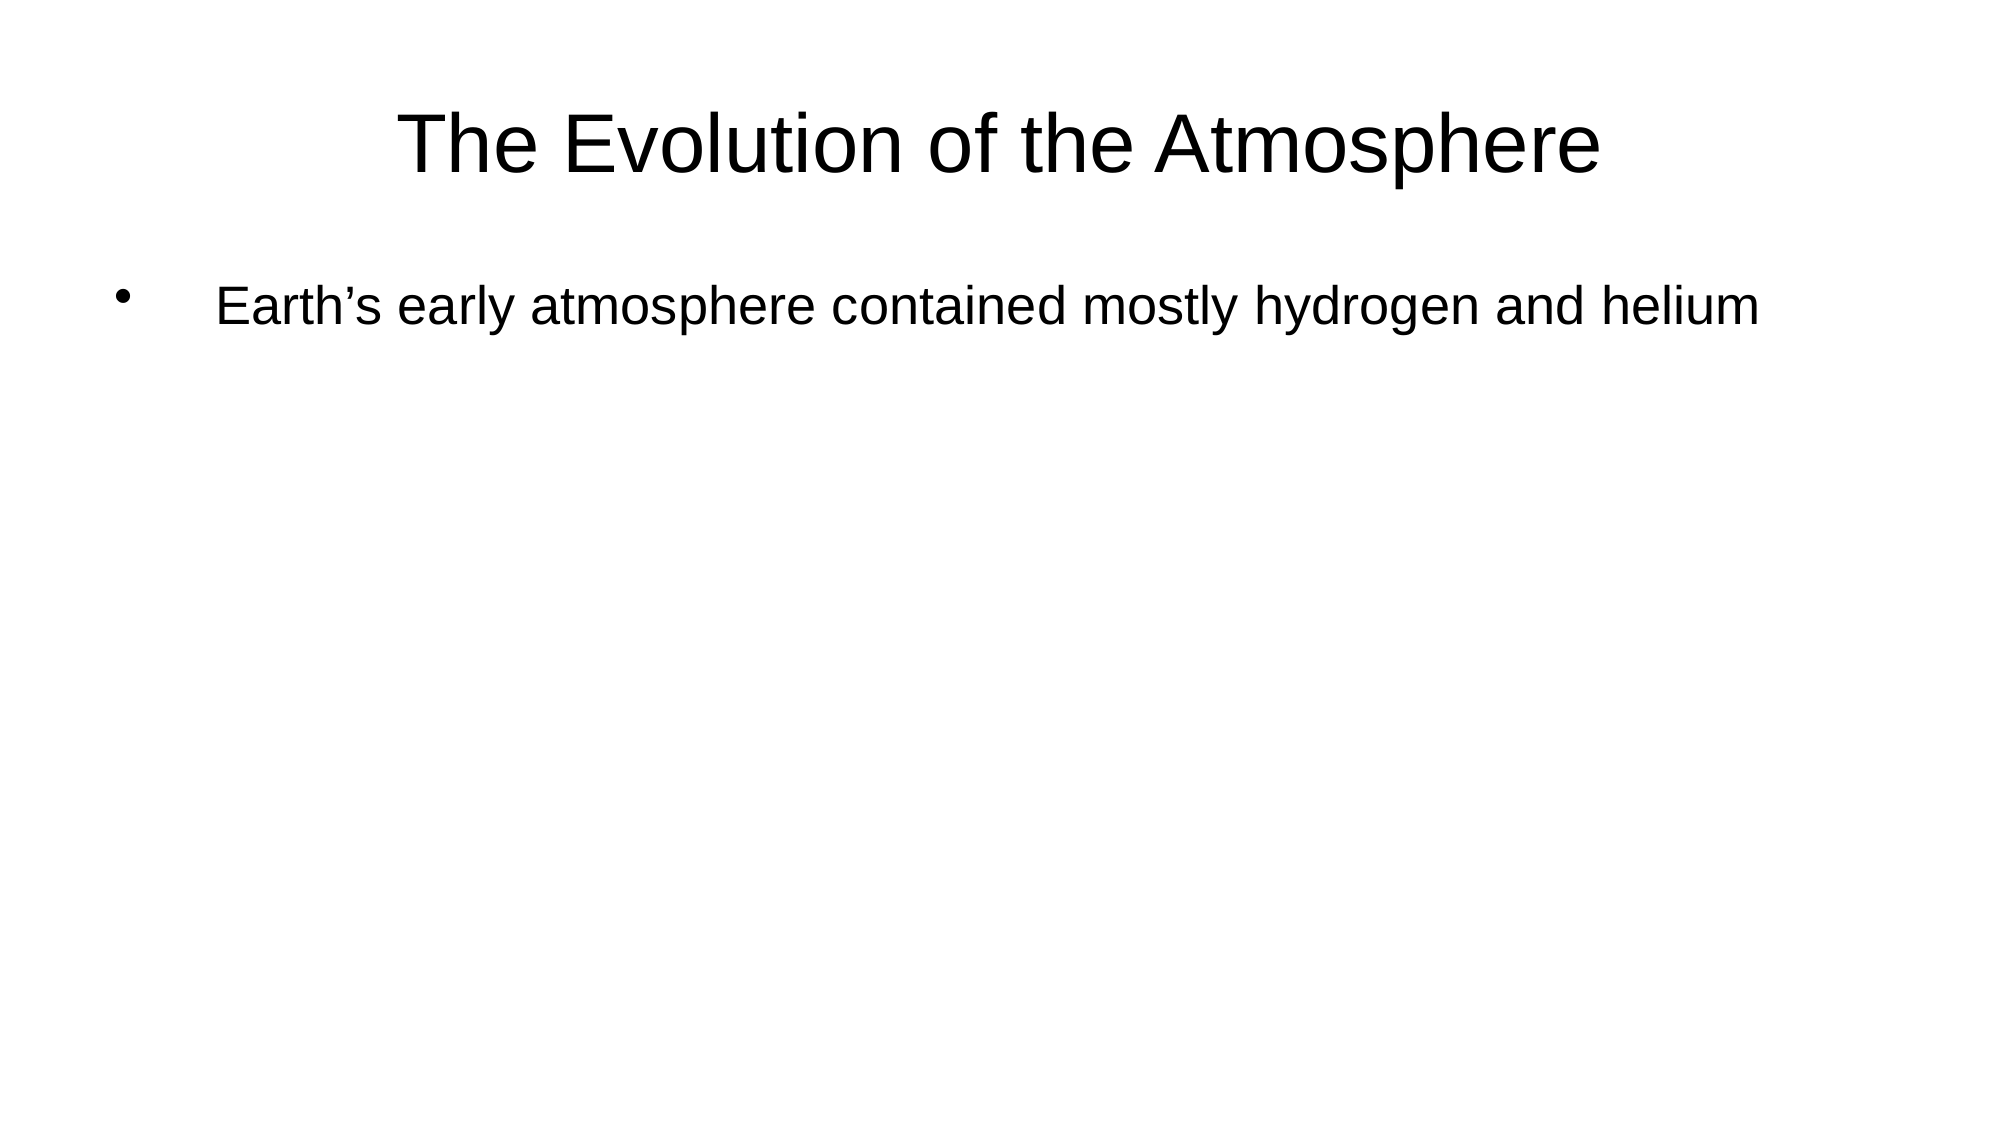

# The Evolution of the Atmosphere
Earth’s early atmosphere contained mostly hydrogen and helium